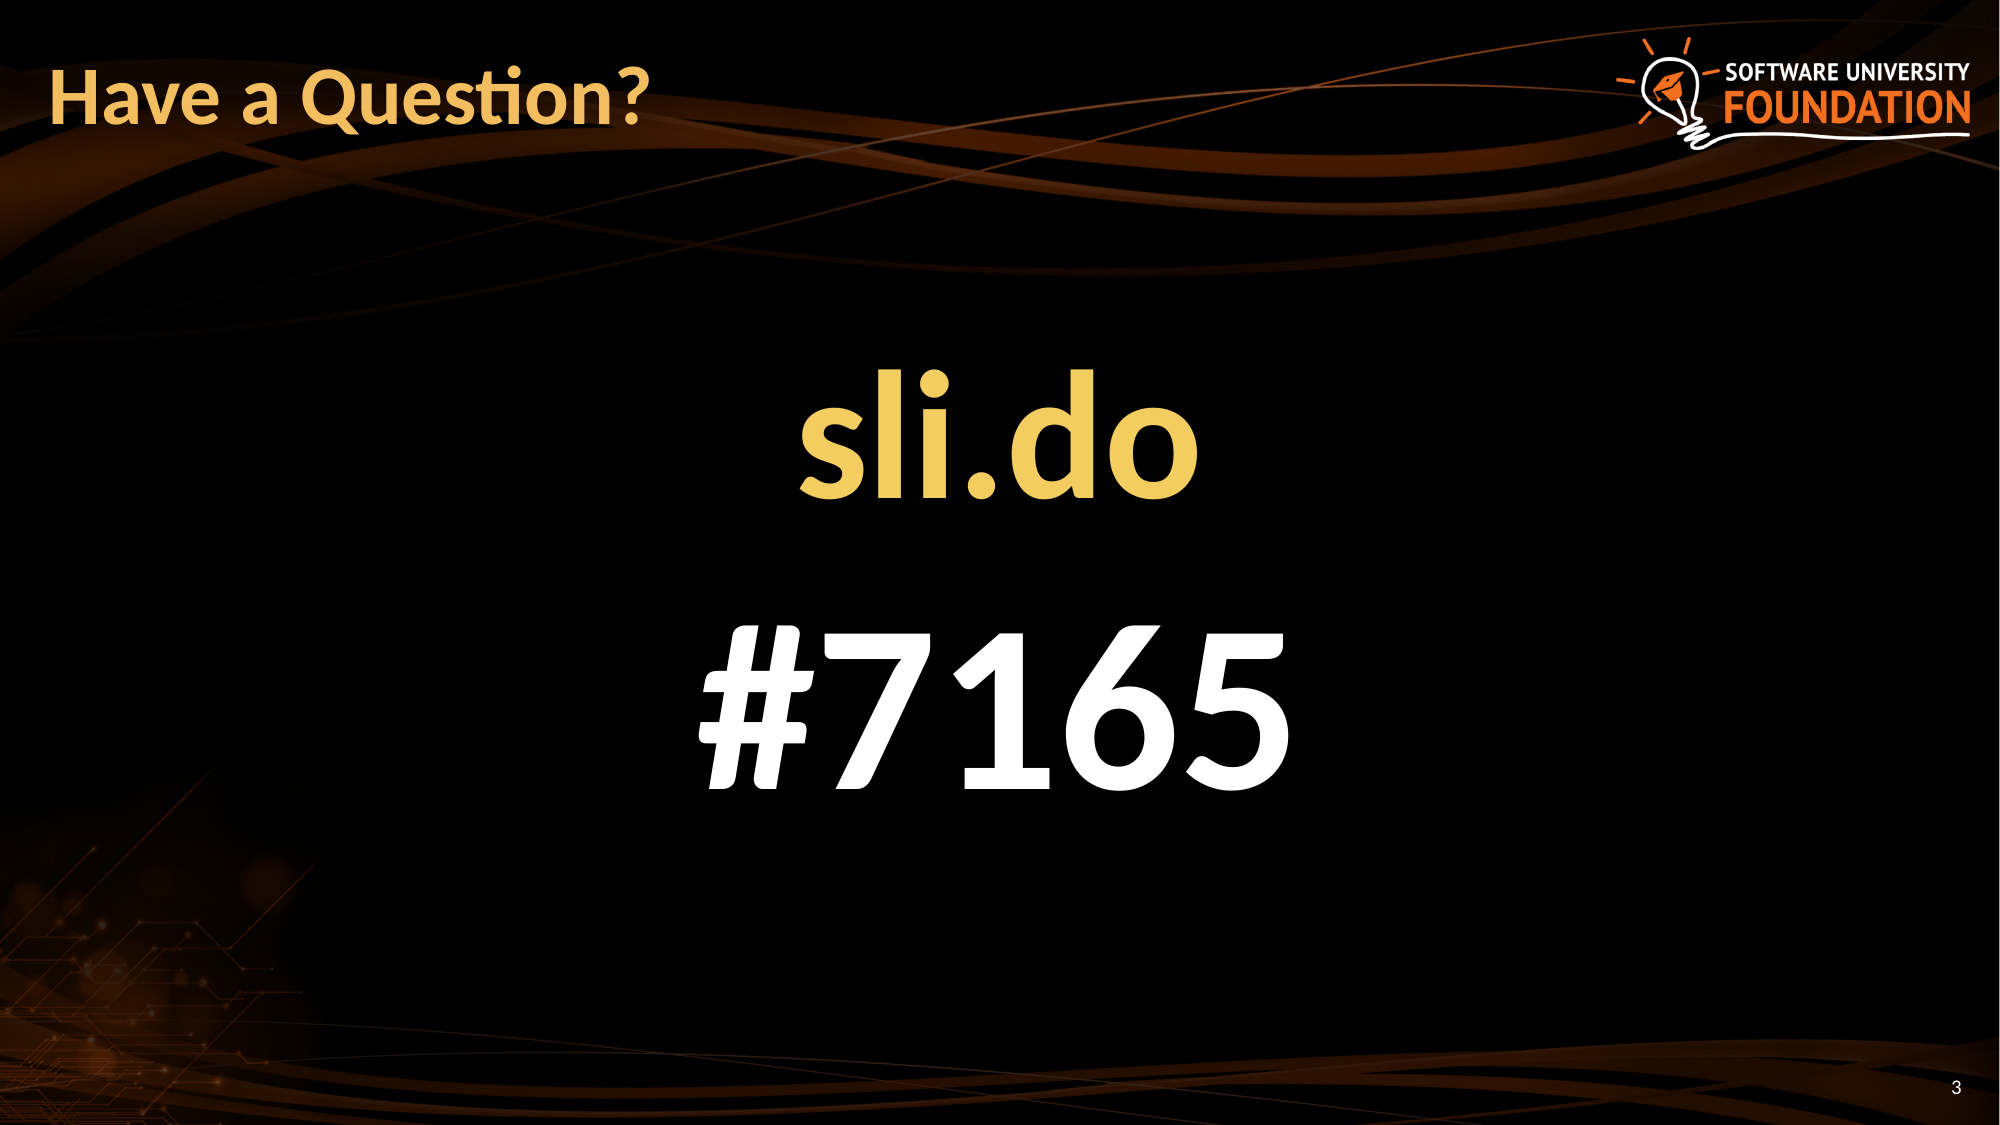

# Have a Question?

sli.do
#7165

3